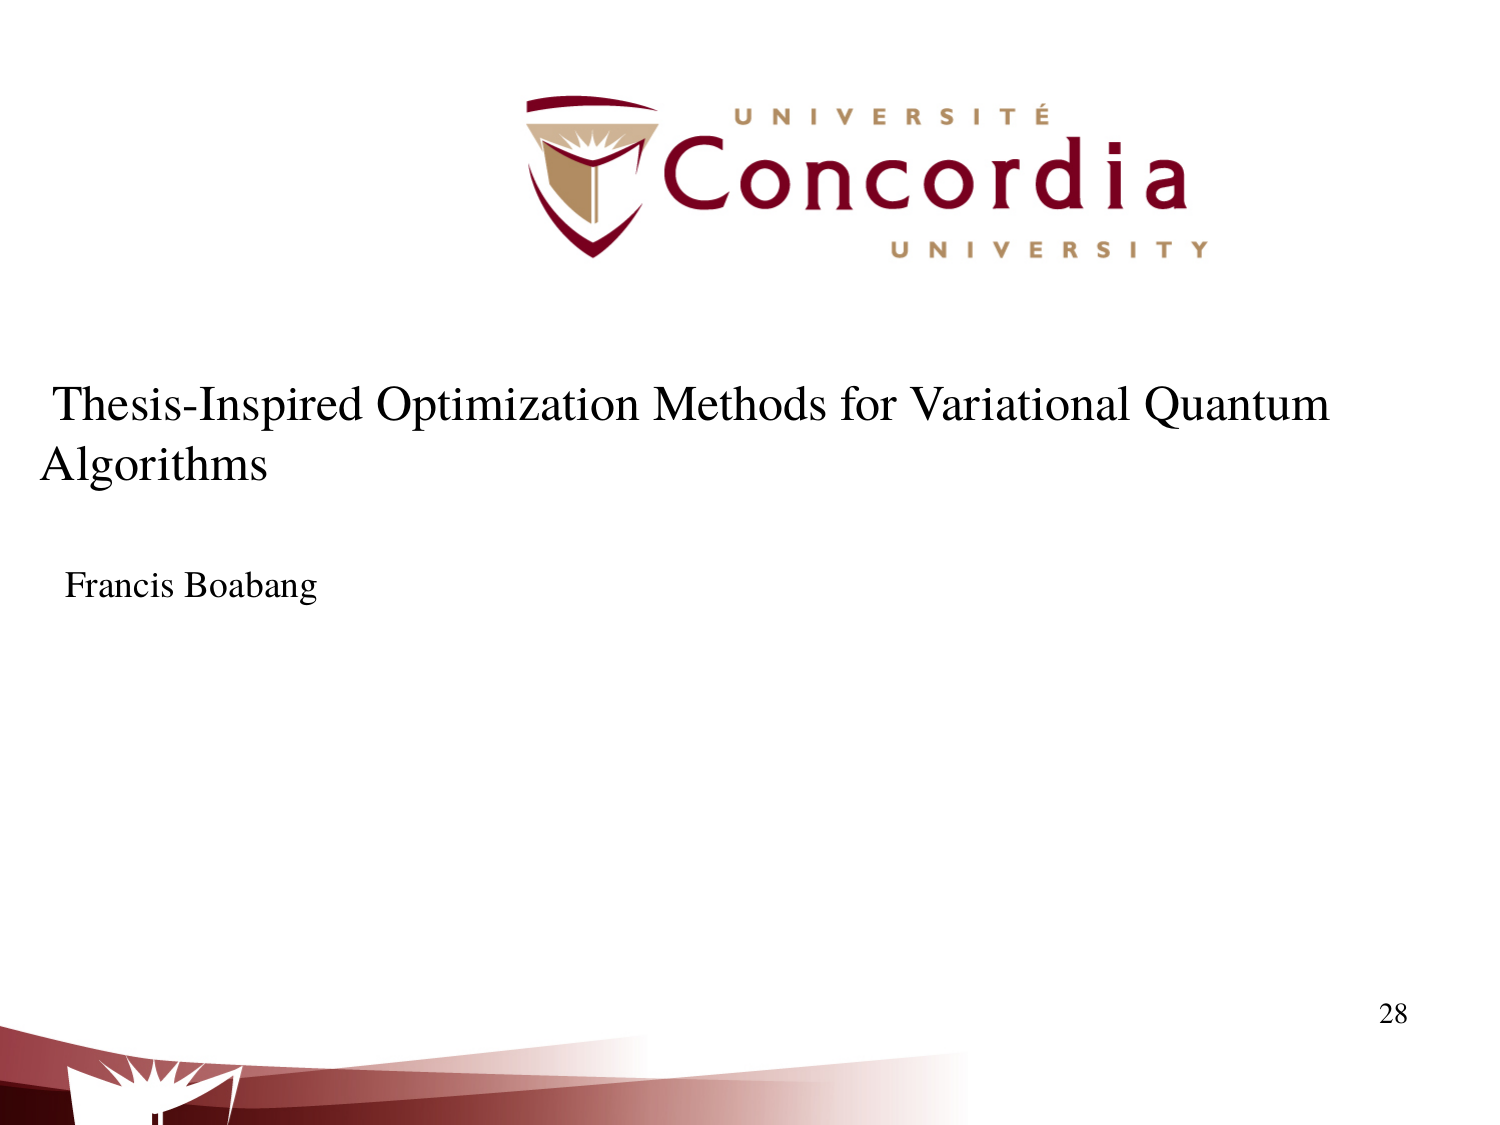

# Thesis-Inspired Optimization Methods for Variational Quantum Algorithms

Francis Boabang

                                                    28